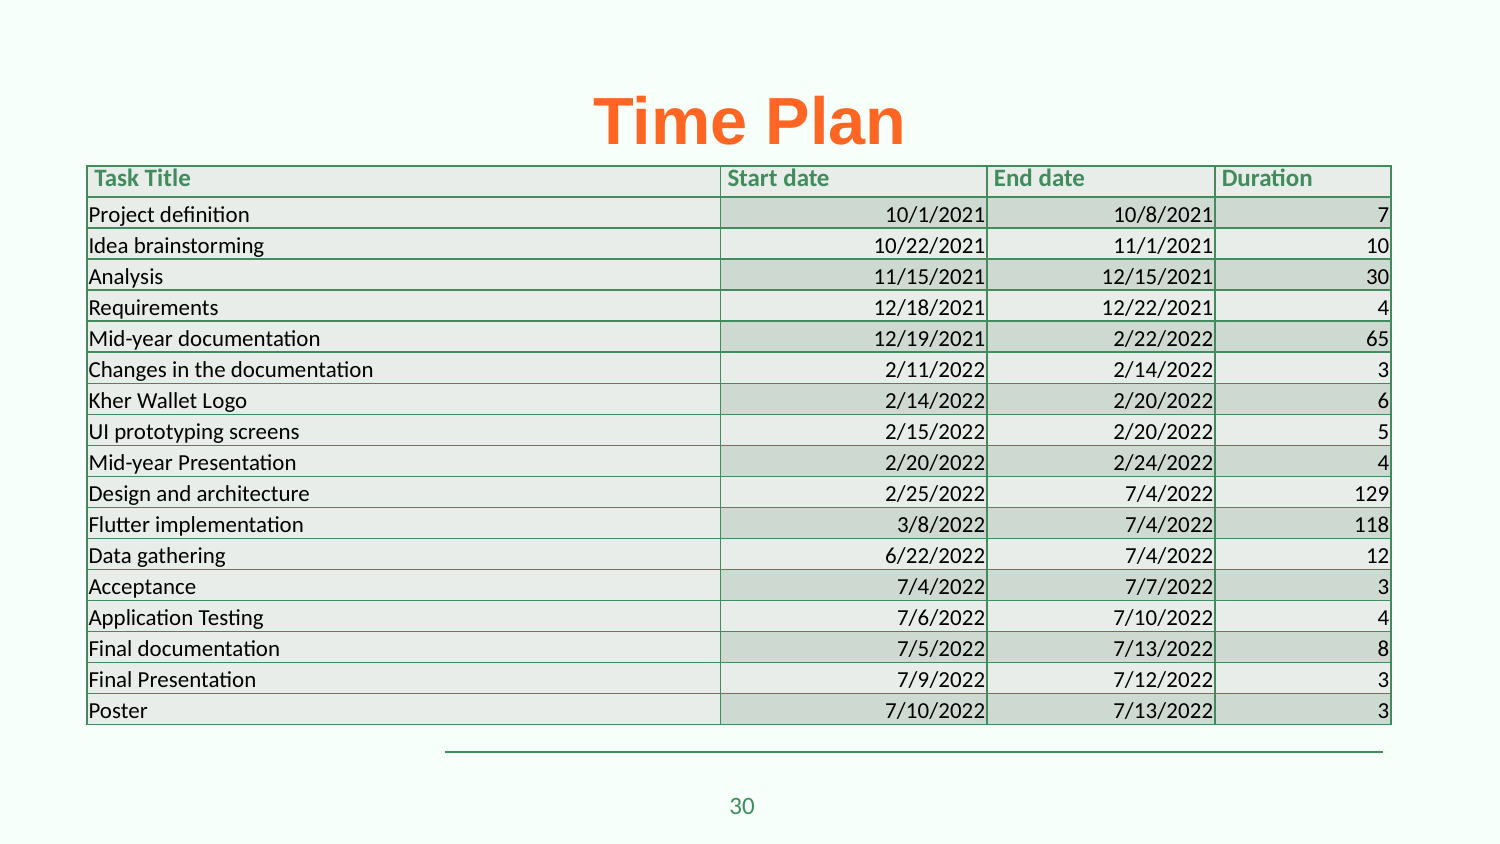

# Time Plan
| Task Title | Start date | End date | Duration |
| --- | --- | --- | --- |
| Project definition | 10/1/2021 | 10/8/2021 | 7 |
| Idea brainstorming | 10/22/2021 | 11/1/2021 | 10 |
| Analysis | 11/15/2021 | 12/15/2021 | 30 |
| Requirements | 12/18/2021 | 12/22/2021 | 4 |
| Mid-year documentation | 12/19/2021 | 2/22/2022 | 65 |
| Changes in the documentation | 2/11/2022 | 2/14/2022 | 3 |
| Kher Wallet Logo | 2/14/2022 | 2/20/2022 | 6 |
| UI prototyping screens | 2/15/2022 | 2/20/2022 | 5 |
| Mid-year Presentation | 2/20/2022 | 2/24/2022 | 4 |
| Design and architecture | 2/25/2022 | 7/4/2022 | 129 |
| Flutter implementation | 3/8/2022 | 7/4/2022 | 118 |
| Data gathering | 6/22/2022 | 7/4/2022 | 12 |
| Acceptance | 7/4/2022 | 7/7/2022 | 3 |
| Application Testing | 7/6/2022 | 7/10/2022 | 4 |
| Final documentation | 7/5/2022 | 7/13/2022 | 8 |
| Final Presentation | 7/9/2022 | 7/12/2022 | 3 |
| Poster | 7/10/2022 | 7/13/2022 | 3 |